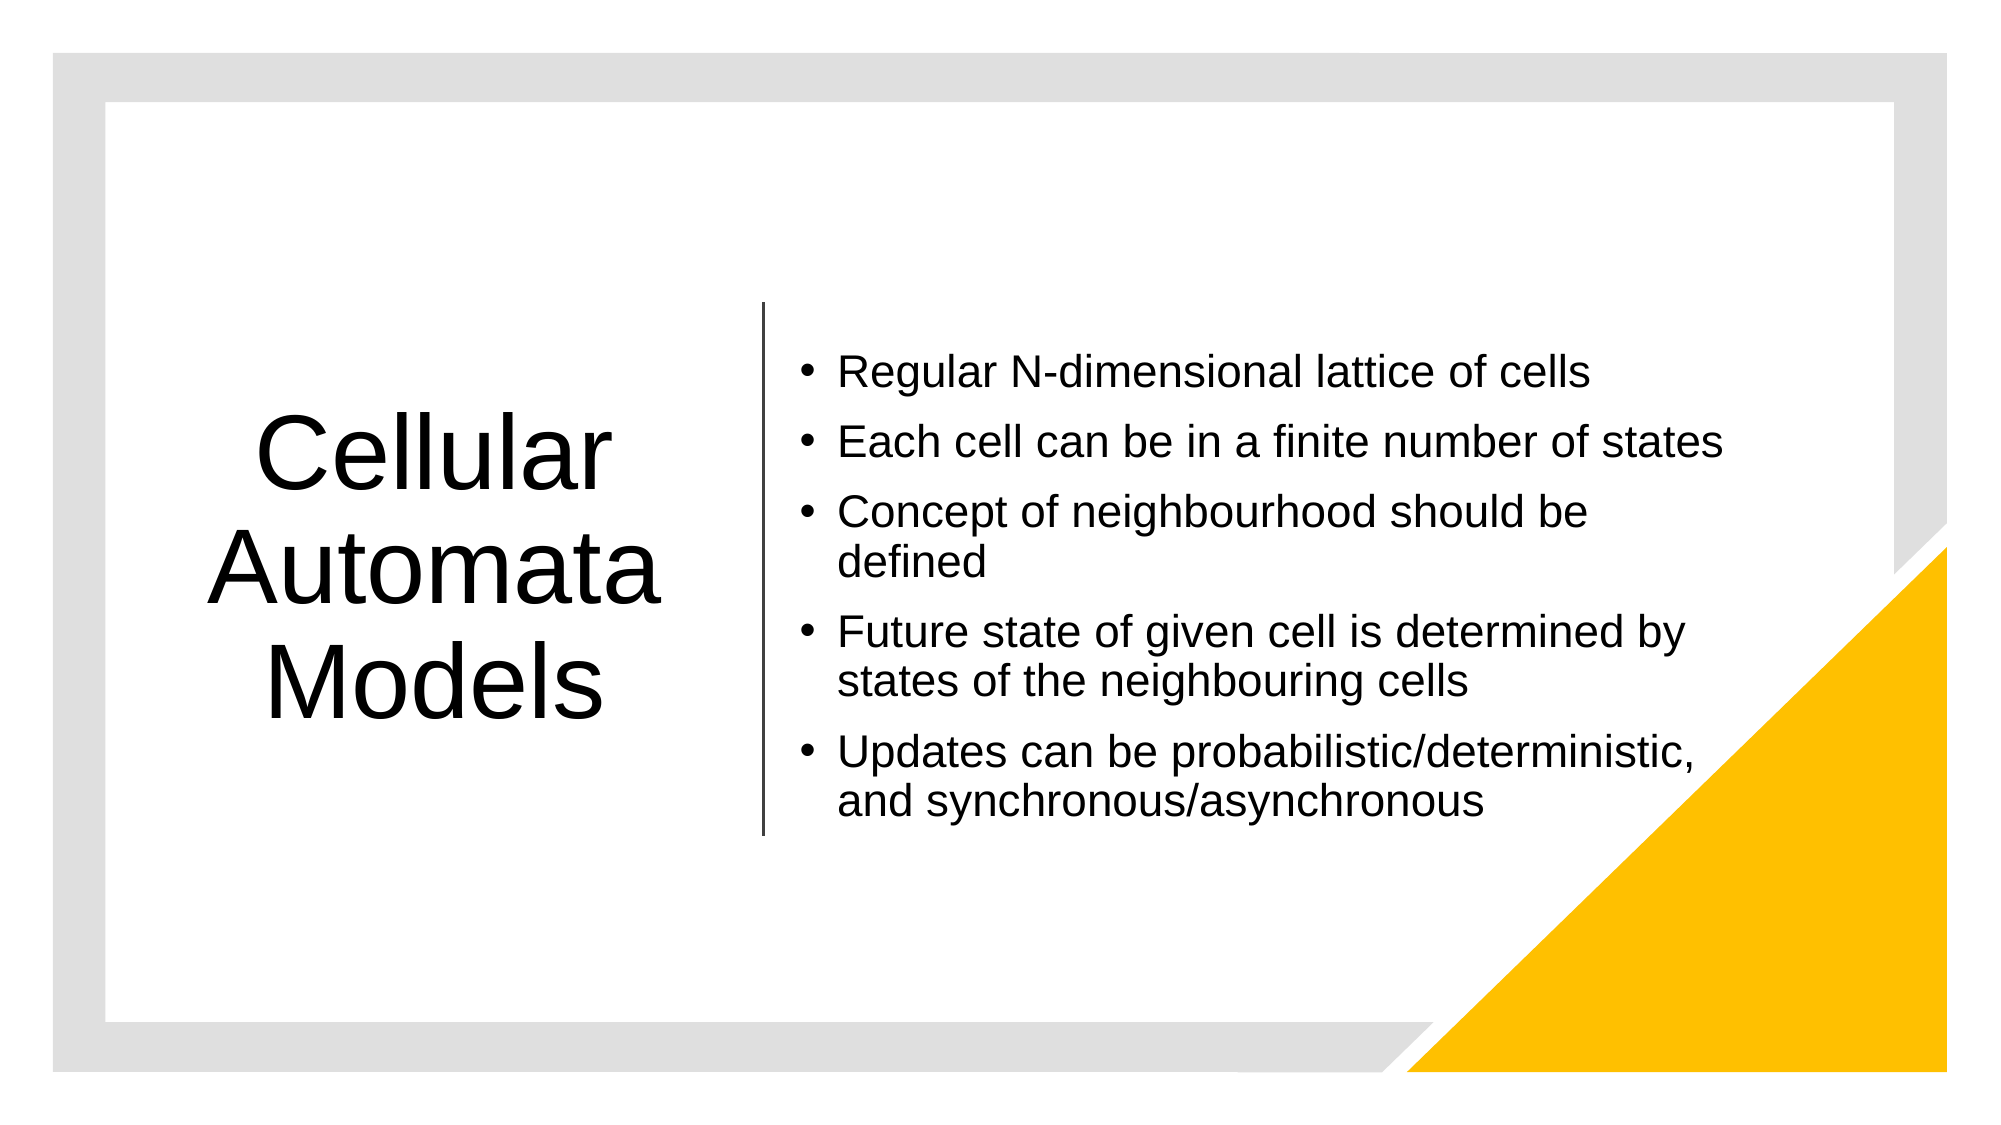

# Cellular Automata Models
Regular N-dimensional lattice of cells
Each cell can be in a finite number of states
Concept of neighbourhood should be defined
Future state of given cell is determined by states of the neighbouring cells
Updates can be probabilistic/deterministic, and synchronous/asynchronous